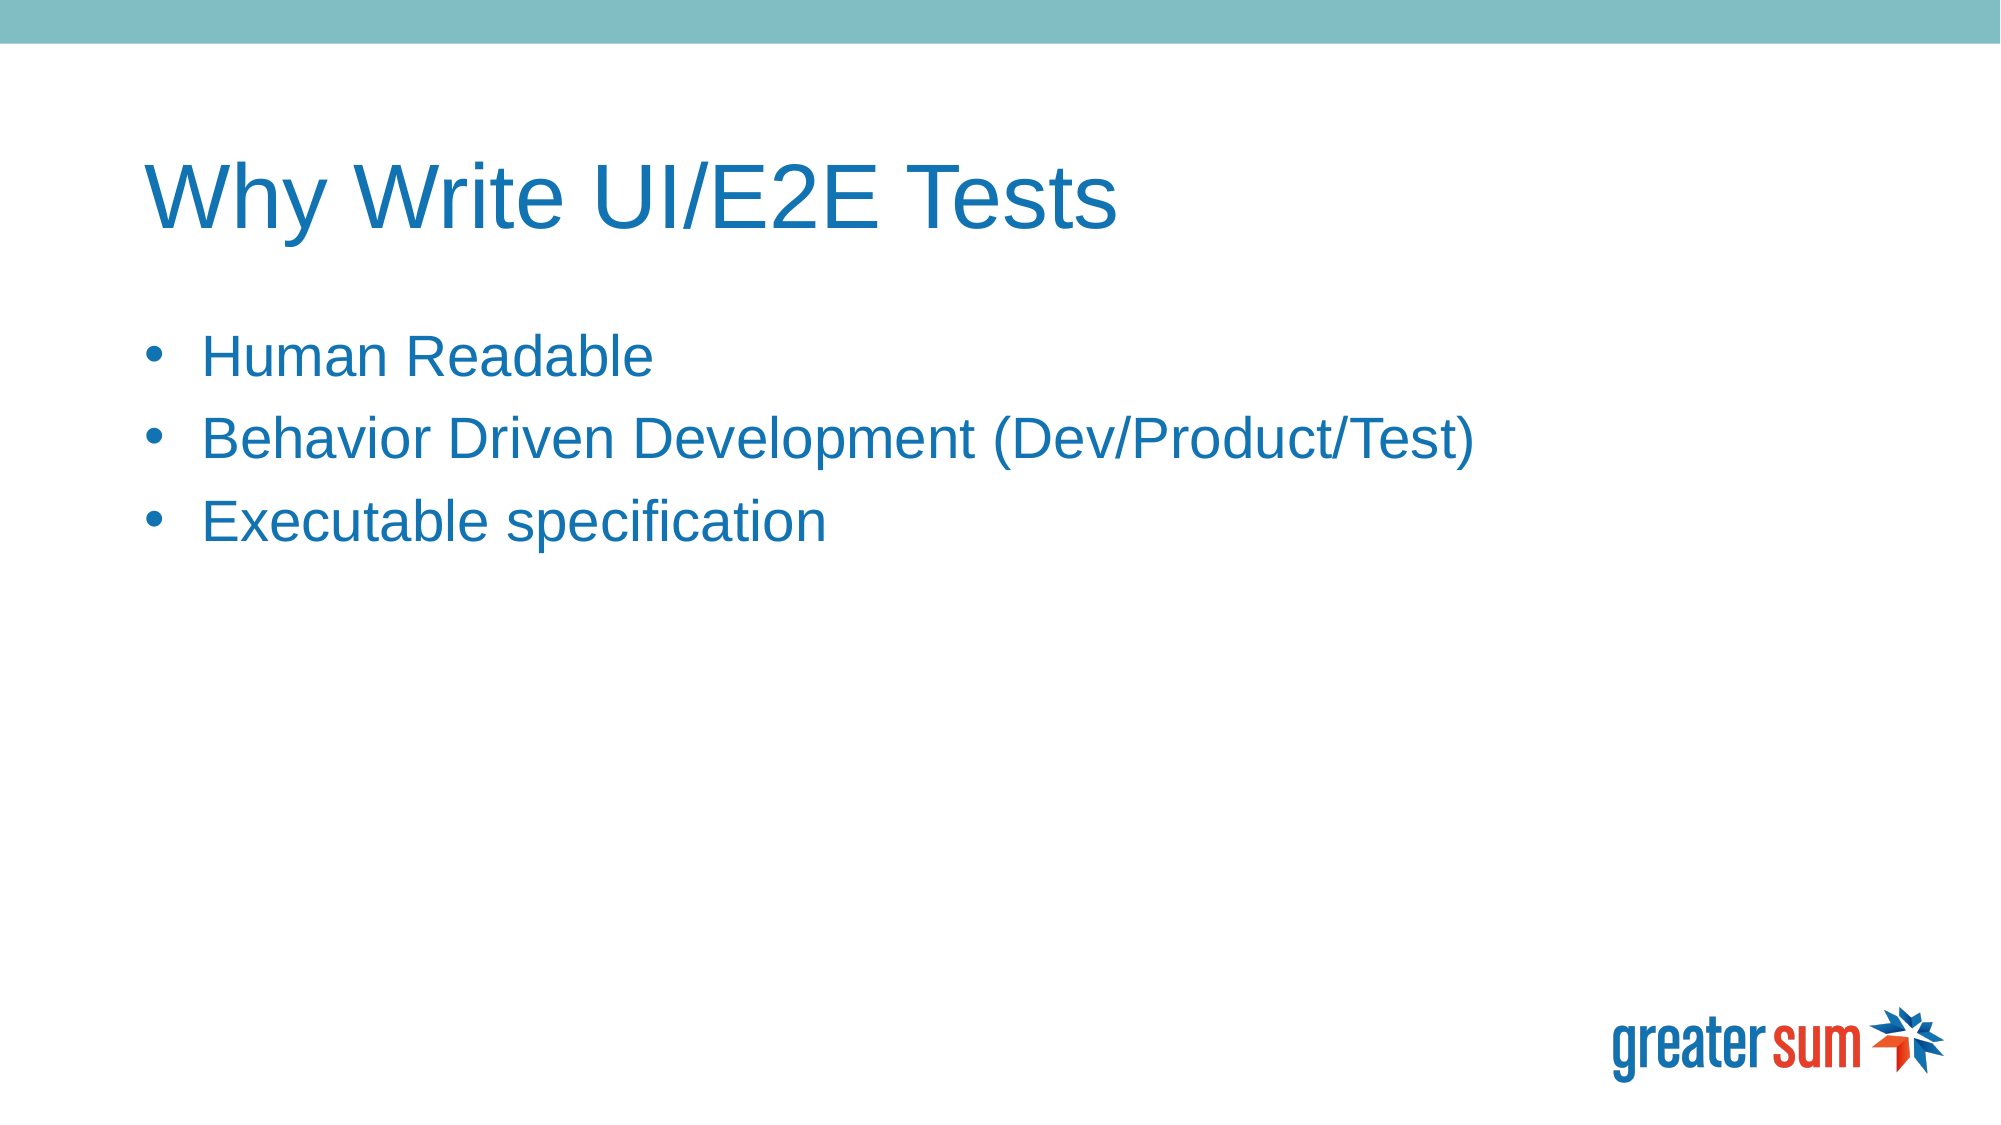

# Why Write UI/E2E Tests
Human Readable
Behavior Driven Development (Dev/Product/Test)
Executable specification